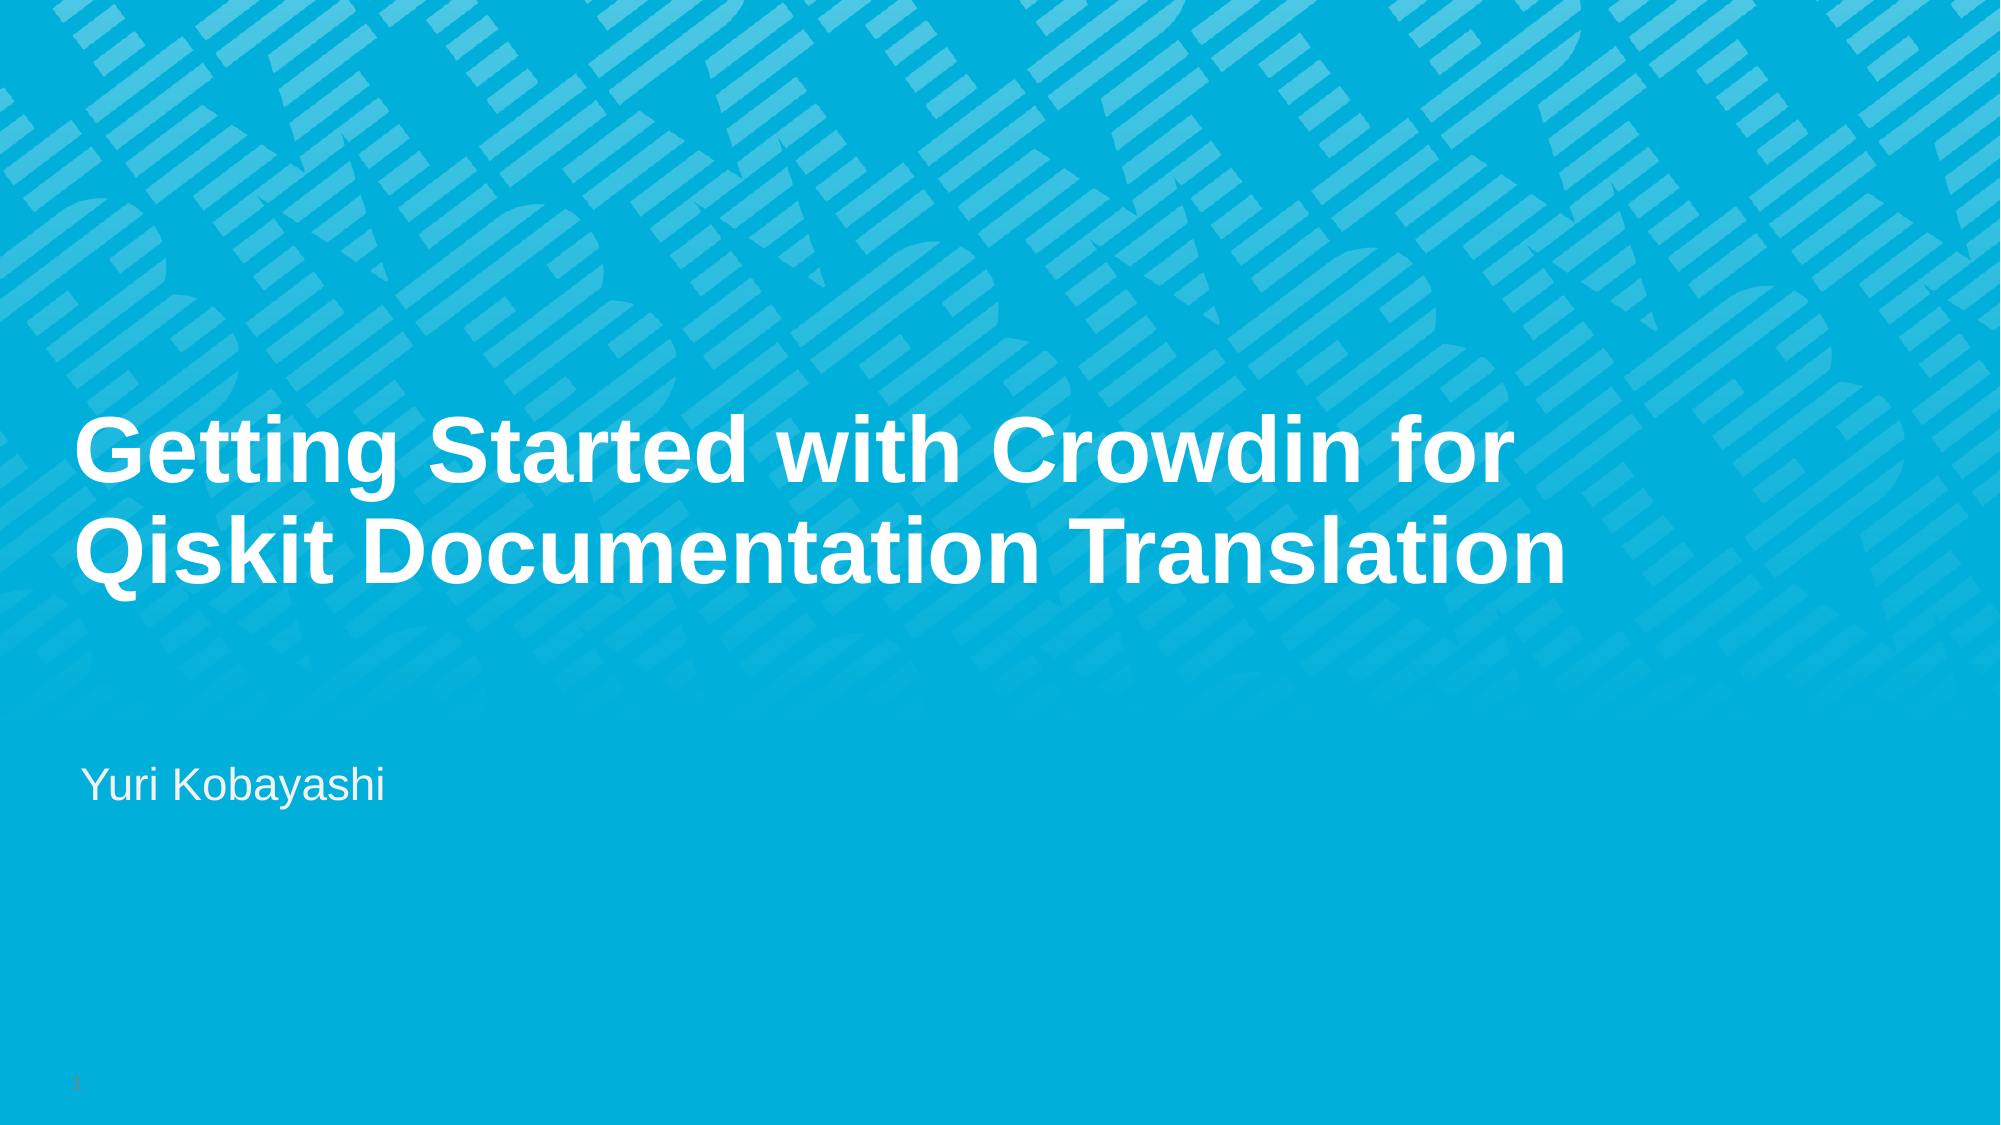

# Getting Started with Crowdin for Qiskit Documentation Translation
Yuri Kobayashi
1